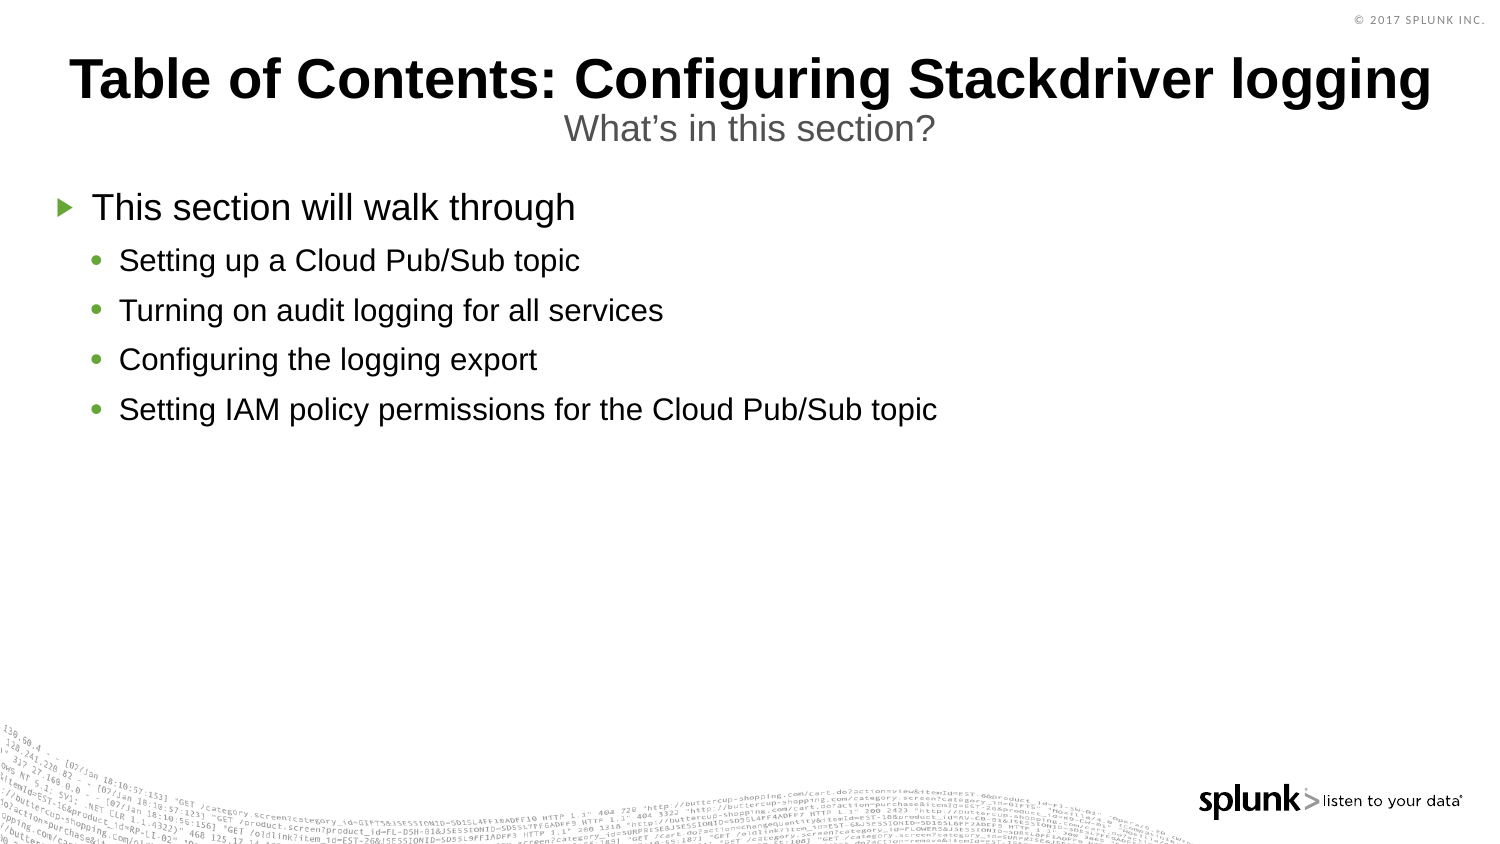

# Table of Contents: Configuring Stackdriver logging
What’s in this section?
This section will walk through
Setting up a Cloud Pub/Sub topic
Turning on audit logging for all services
Configuring the logging export
Setting IAM policy permissions for the Cloud Pub/Sub topic